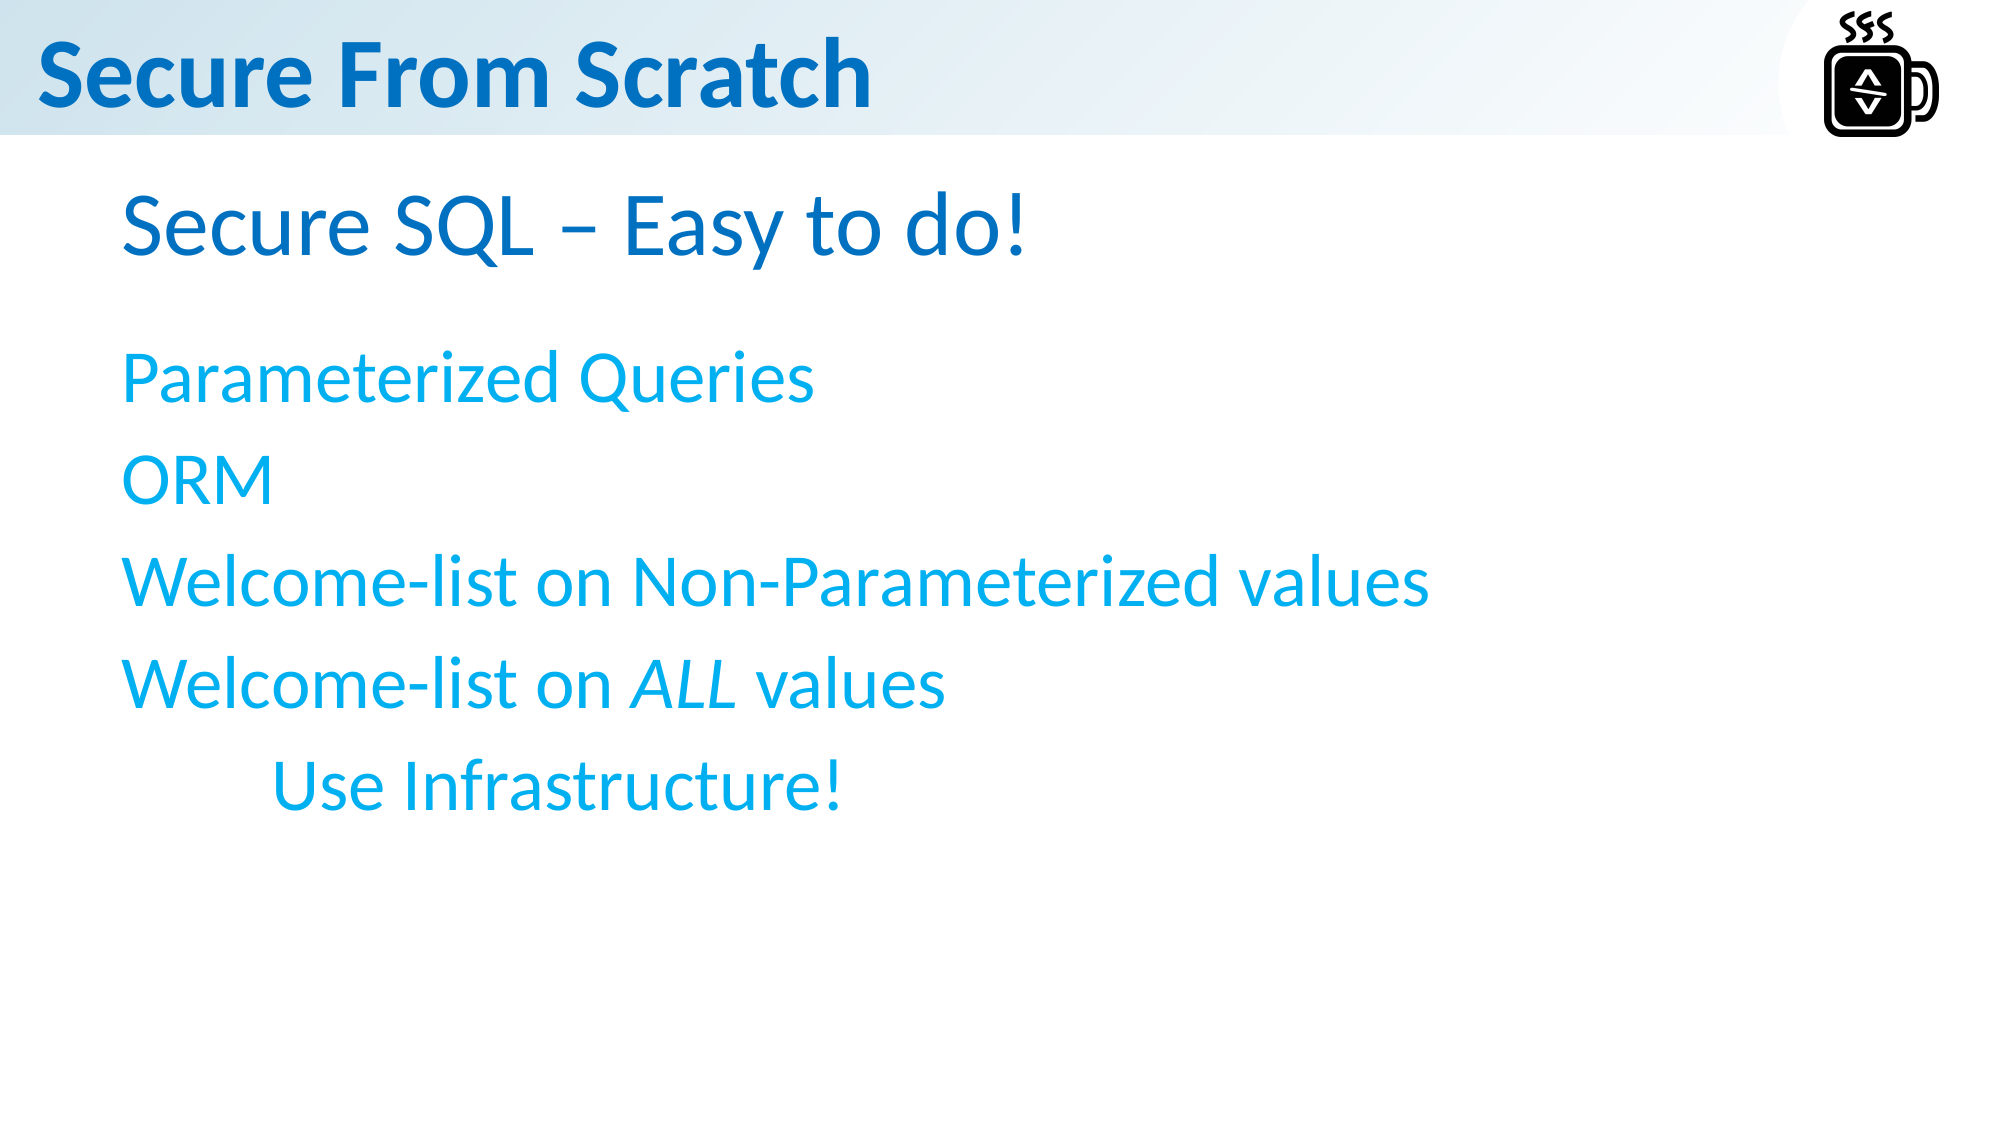

# Secure SQL – Easy to do!
Parameterized Queries
ORM
Welcome-list on Non-Parameterized values
Welcome-list on ALL values
	Use Infrastructure!